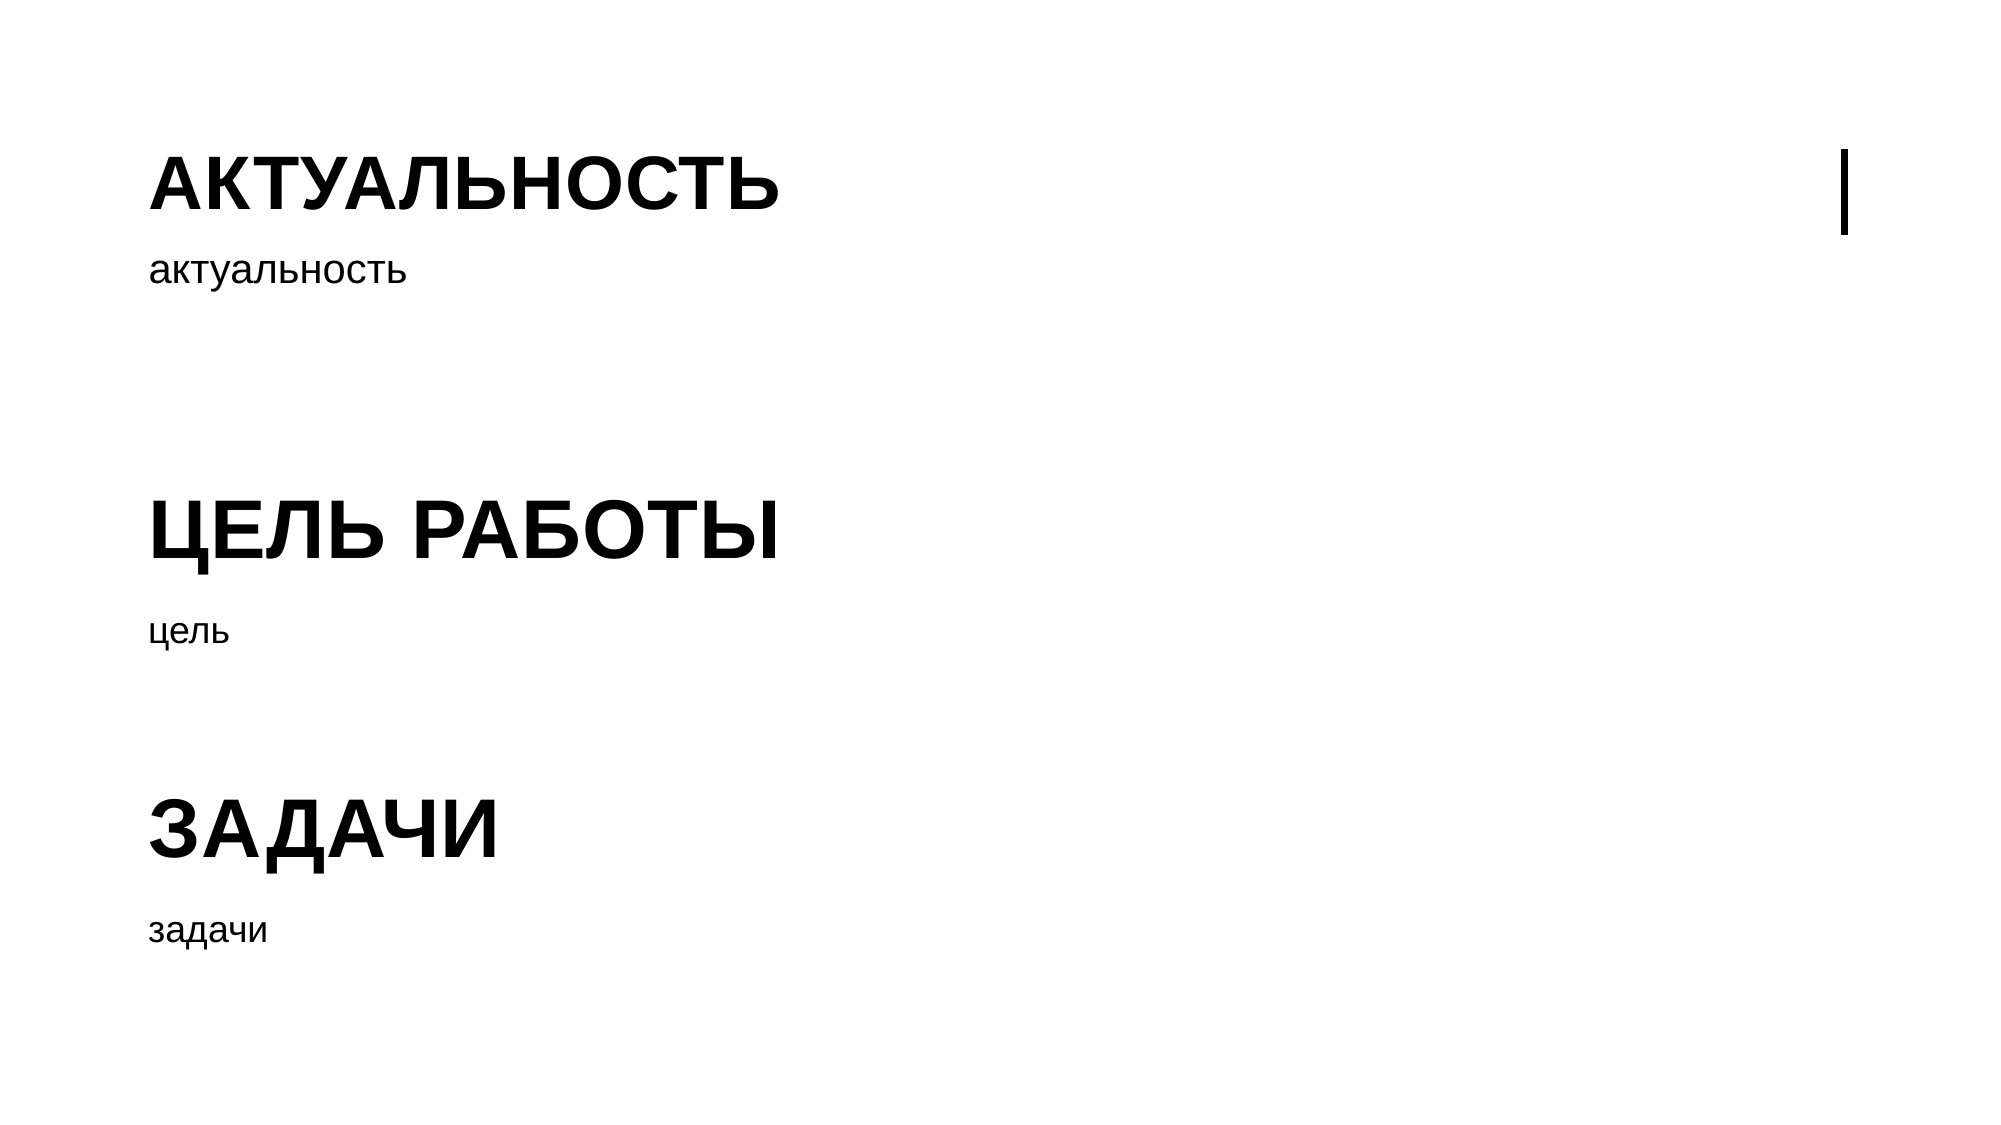

# актуальность
актуальность
Цель работы
цель
Задачи
задачи